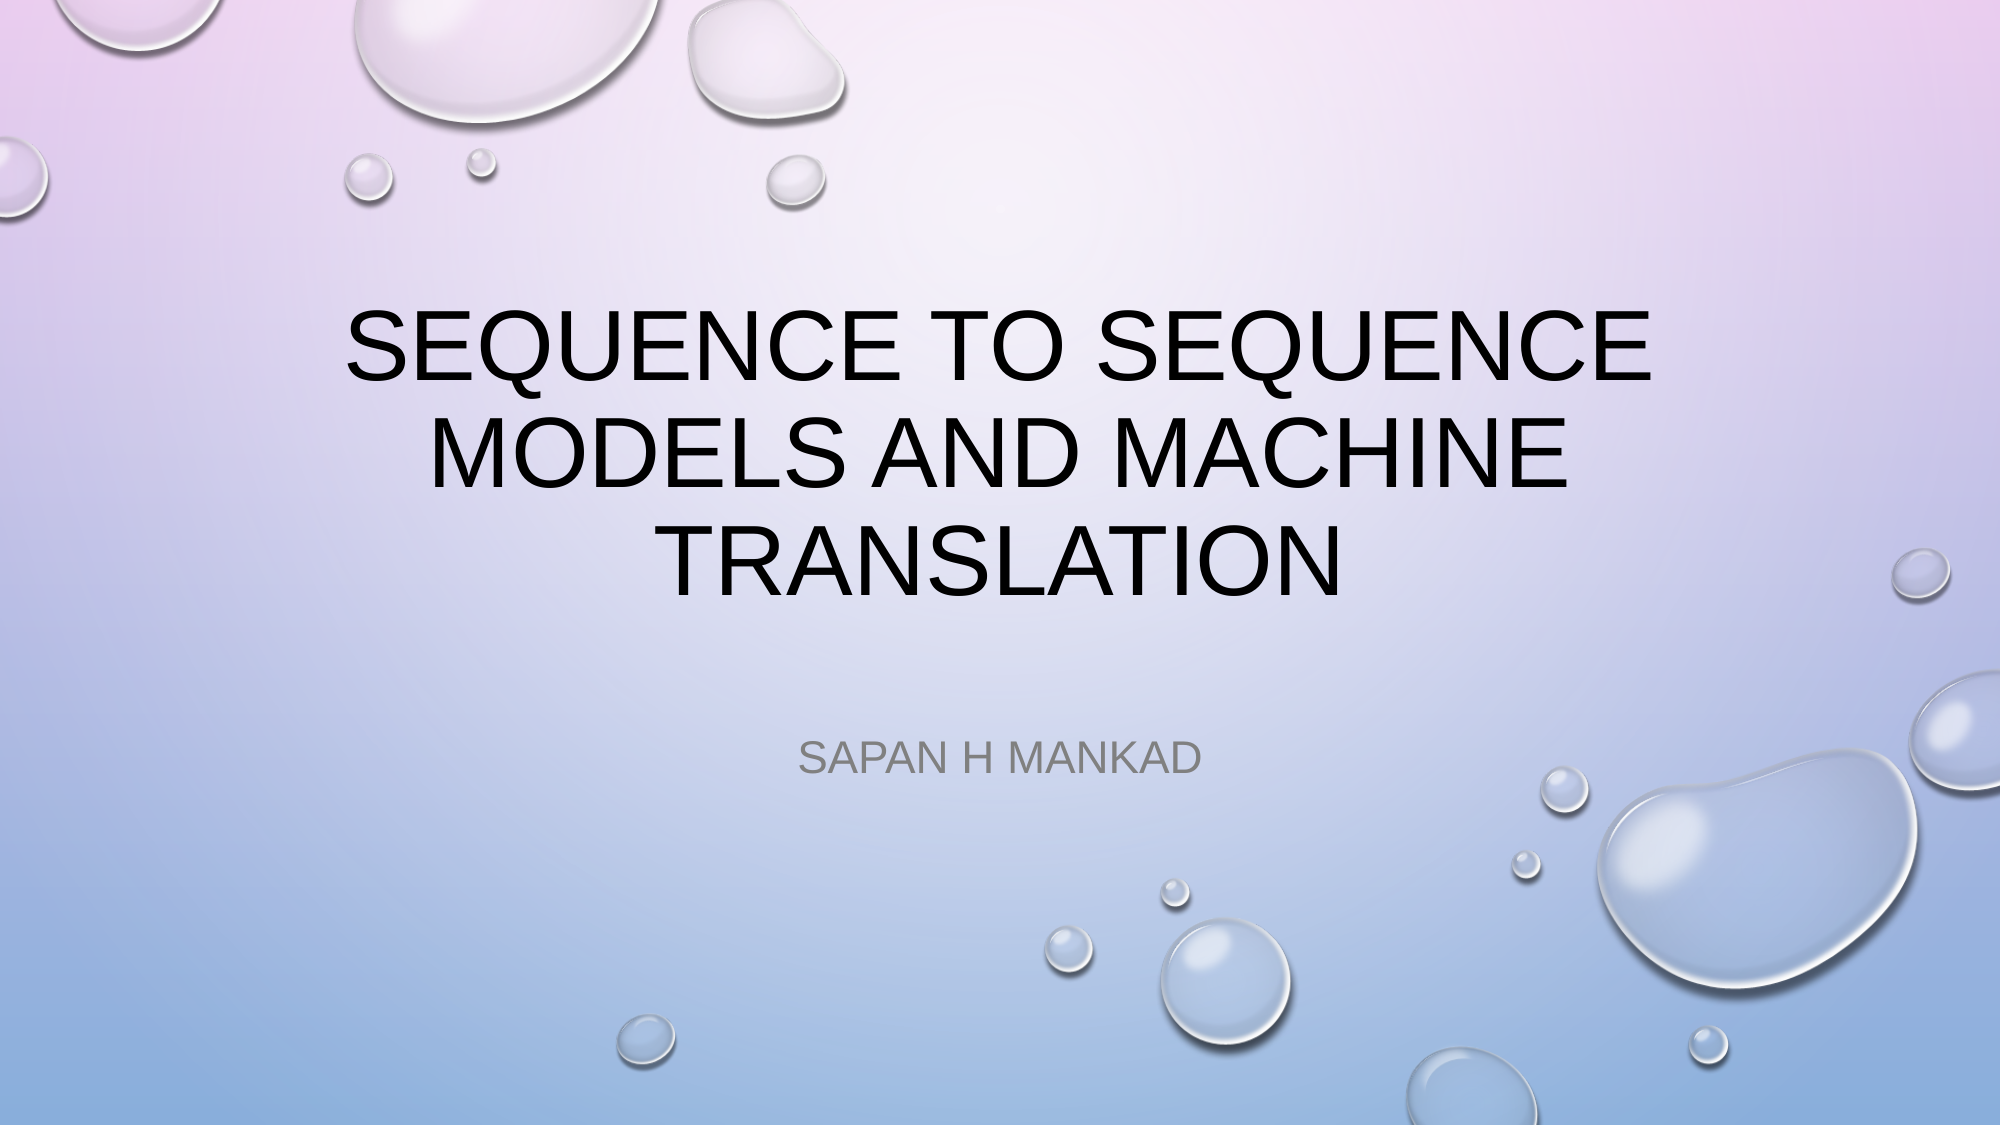

# Sequence to Sequence Models and Machine Translation
Sapan H Mankad